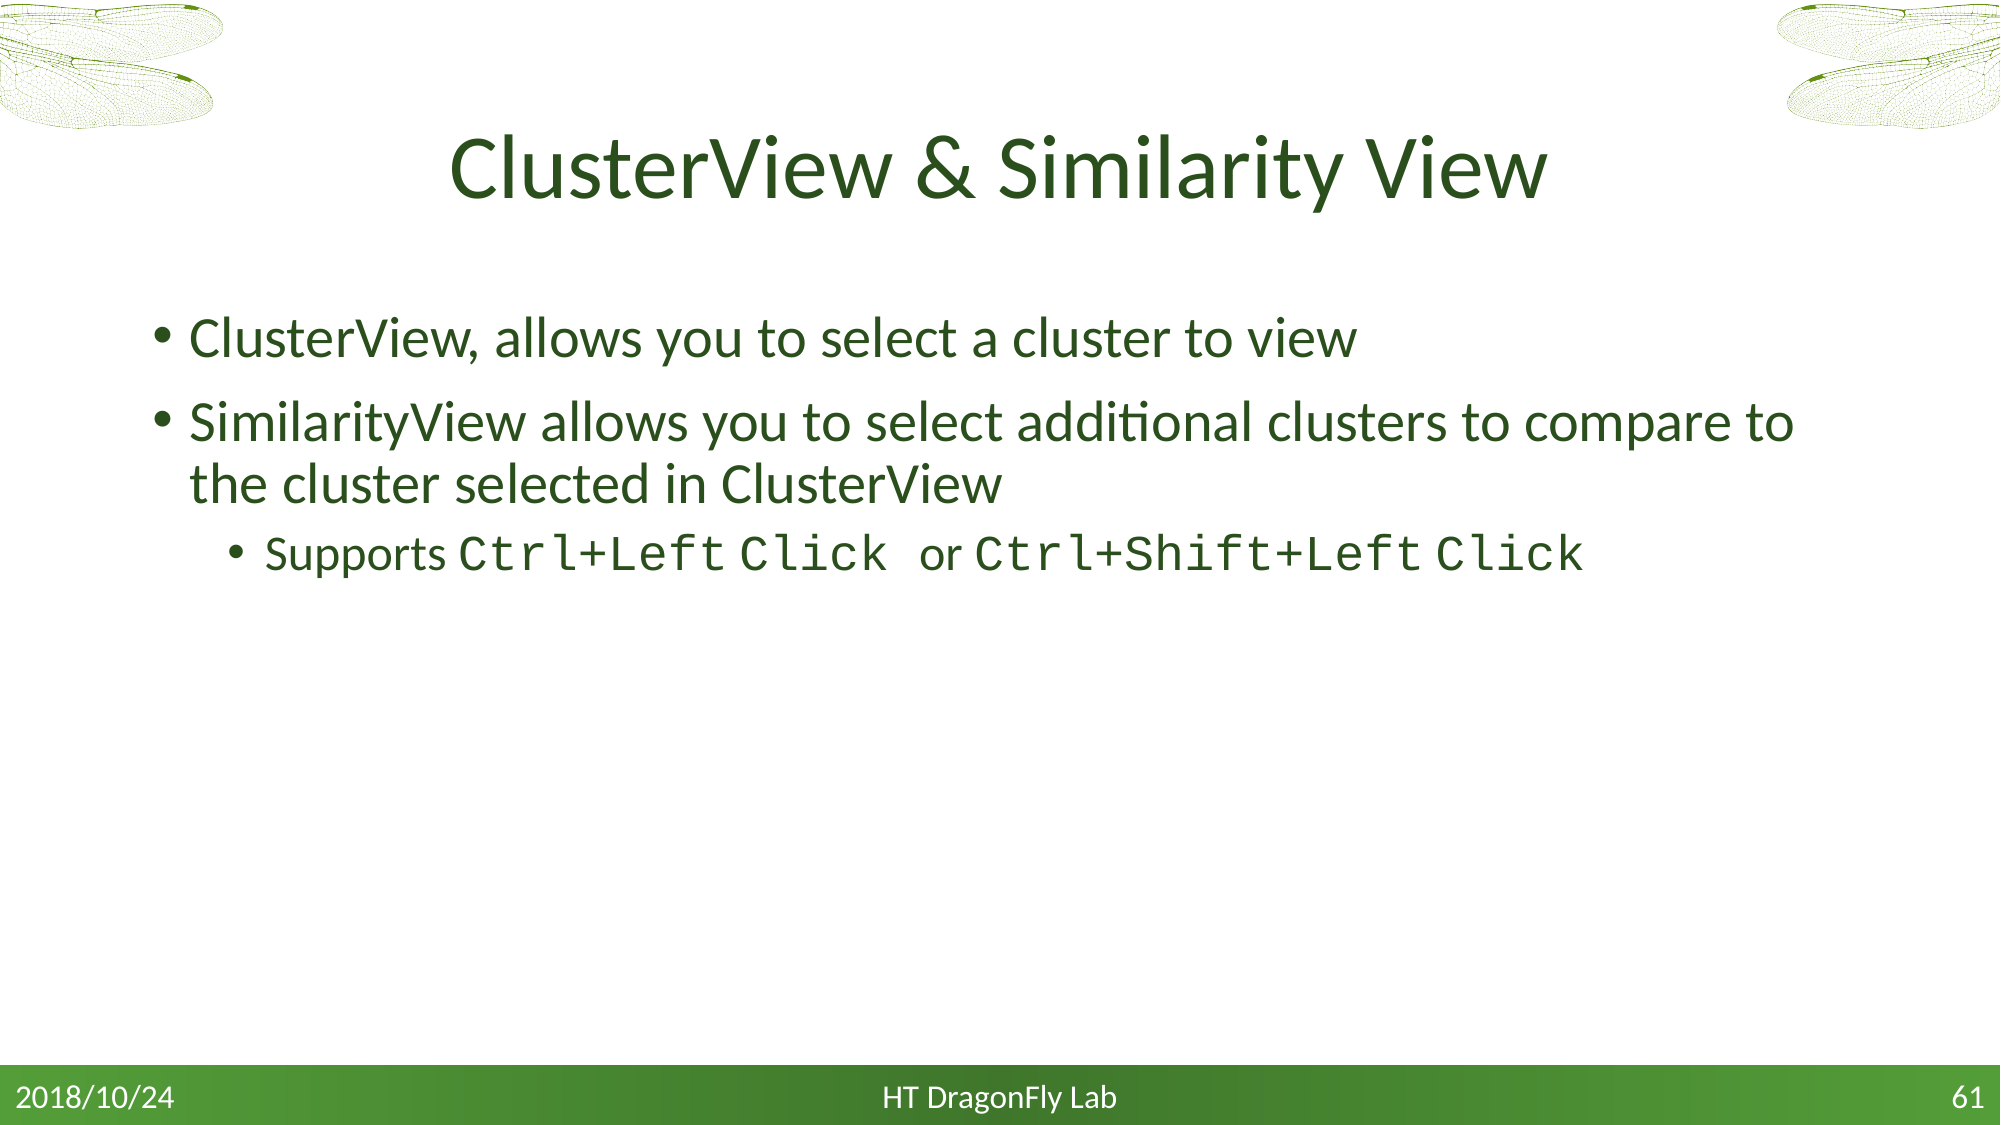

# ClusterView & Similarity View
ClusterView, allows you to select a cluster to view
SimilarityView allows you to select additional clusters to compare to the cluster selected in ClusterView
Supports Ctrl+Left Click or Ctrl+Shift+Left Click
HT DragonFly Lab
2018/10/24
61